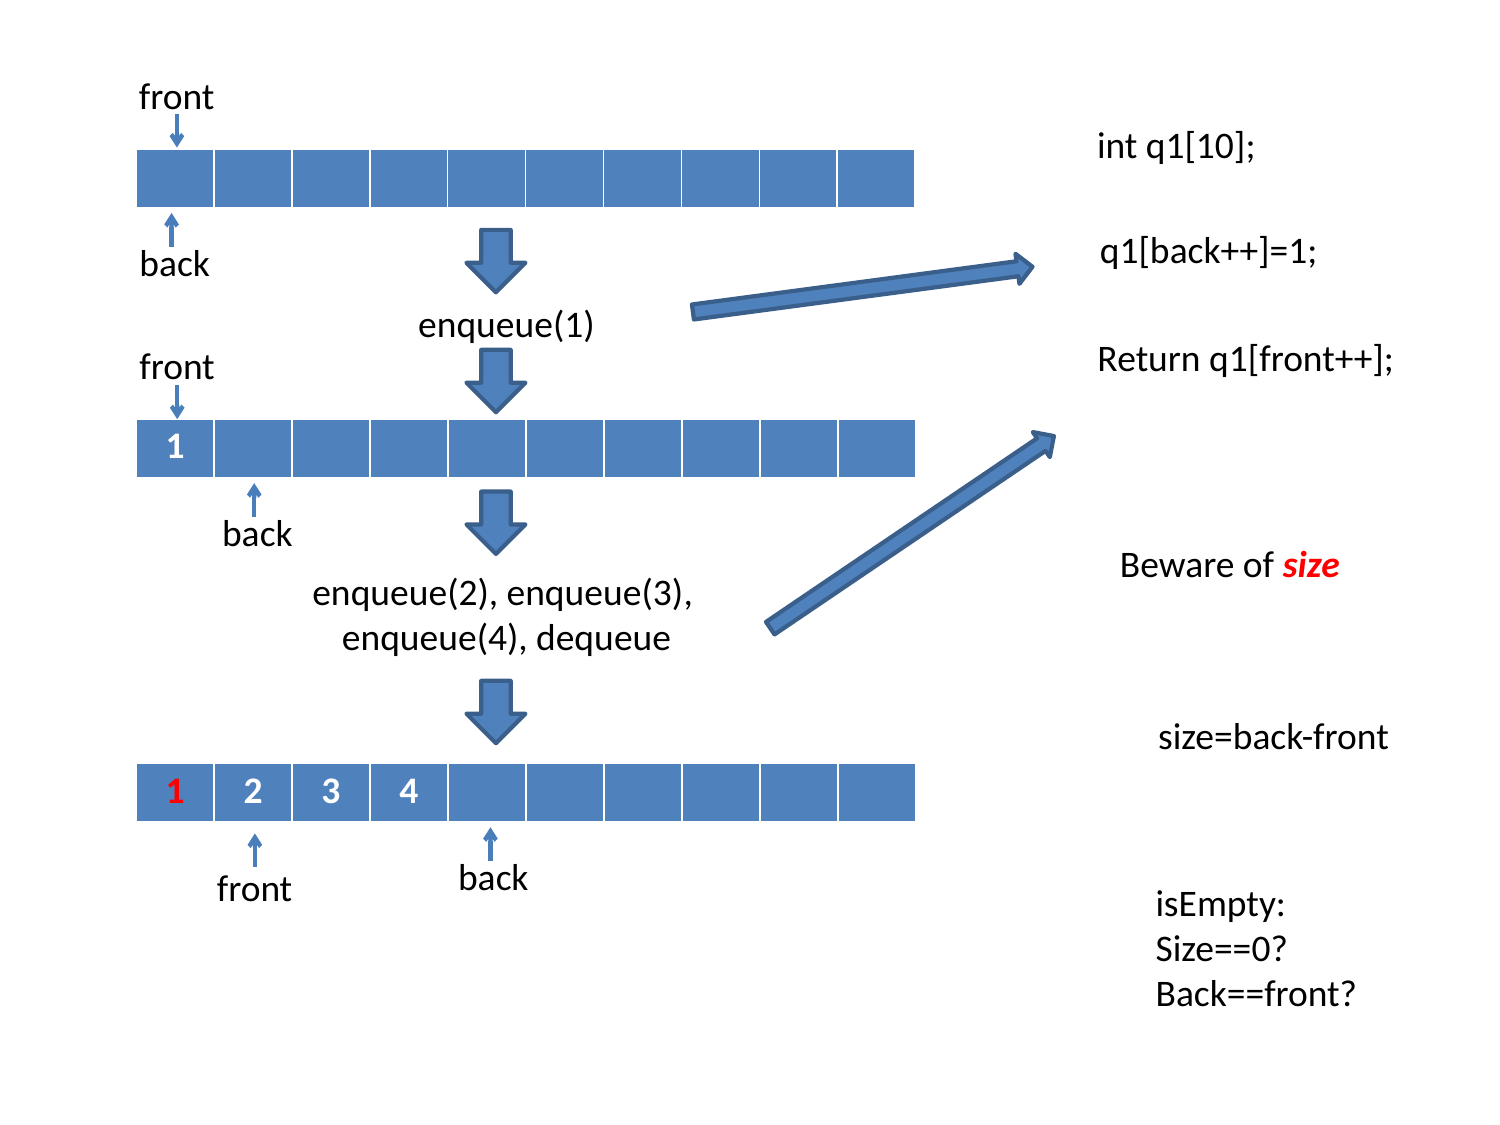

front
int q1[10];
|  |  |  |  |  |  |  |  |  |  |
| --- | --- | --- | --- | --- | --- | --- | --- | --- | --- |
q1[back++]=1;

back

enqueue(1)
Return q1[front++];
front

| 1 |  |  |  |  |  |  |  |  |  |
| --- | --- | --- | --- | --- | --- | --- | --- | --- | --- |

back

Beware of size
enqueue(2), enqueue(3),
enqueue(4), dequeue

size=back-front
| 1 | 2 | 3 | 4 |  |  |  |  |  |  |
| --- | --- | --- | --- | --- | --- | --- | --- | --- | --- |
back
front
isEmpty:
Size==0?
Back==front?